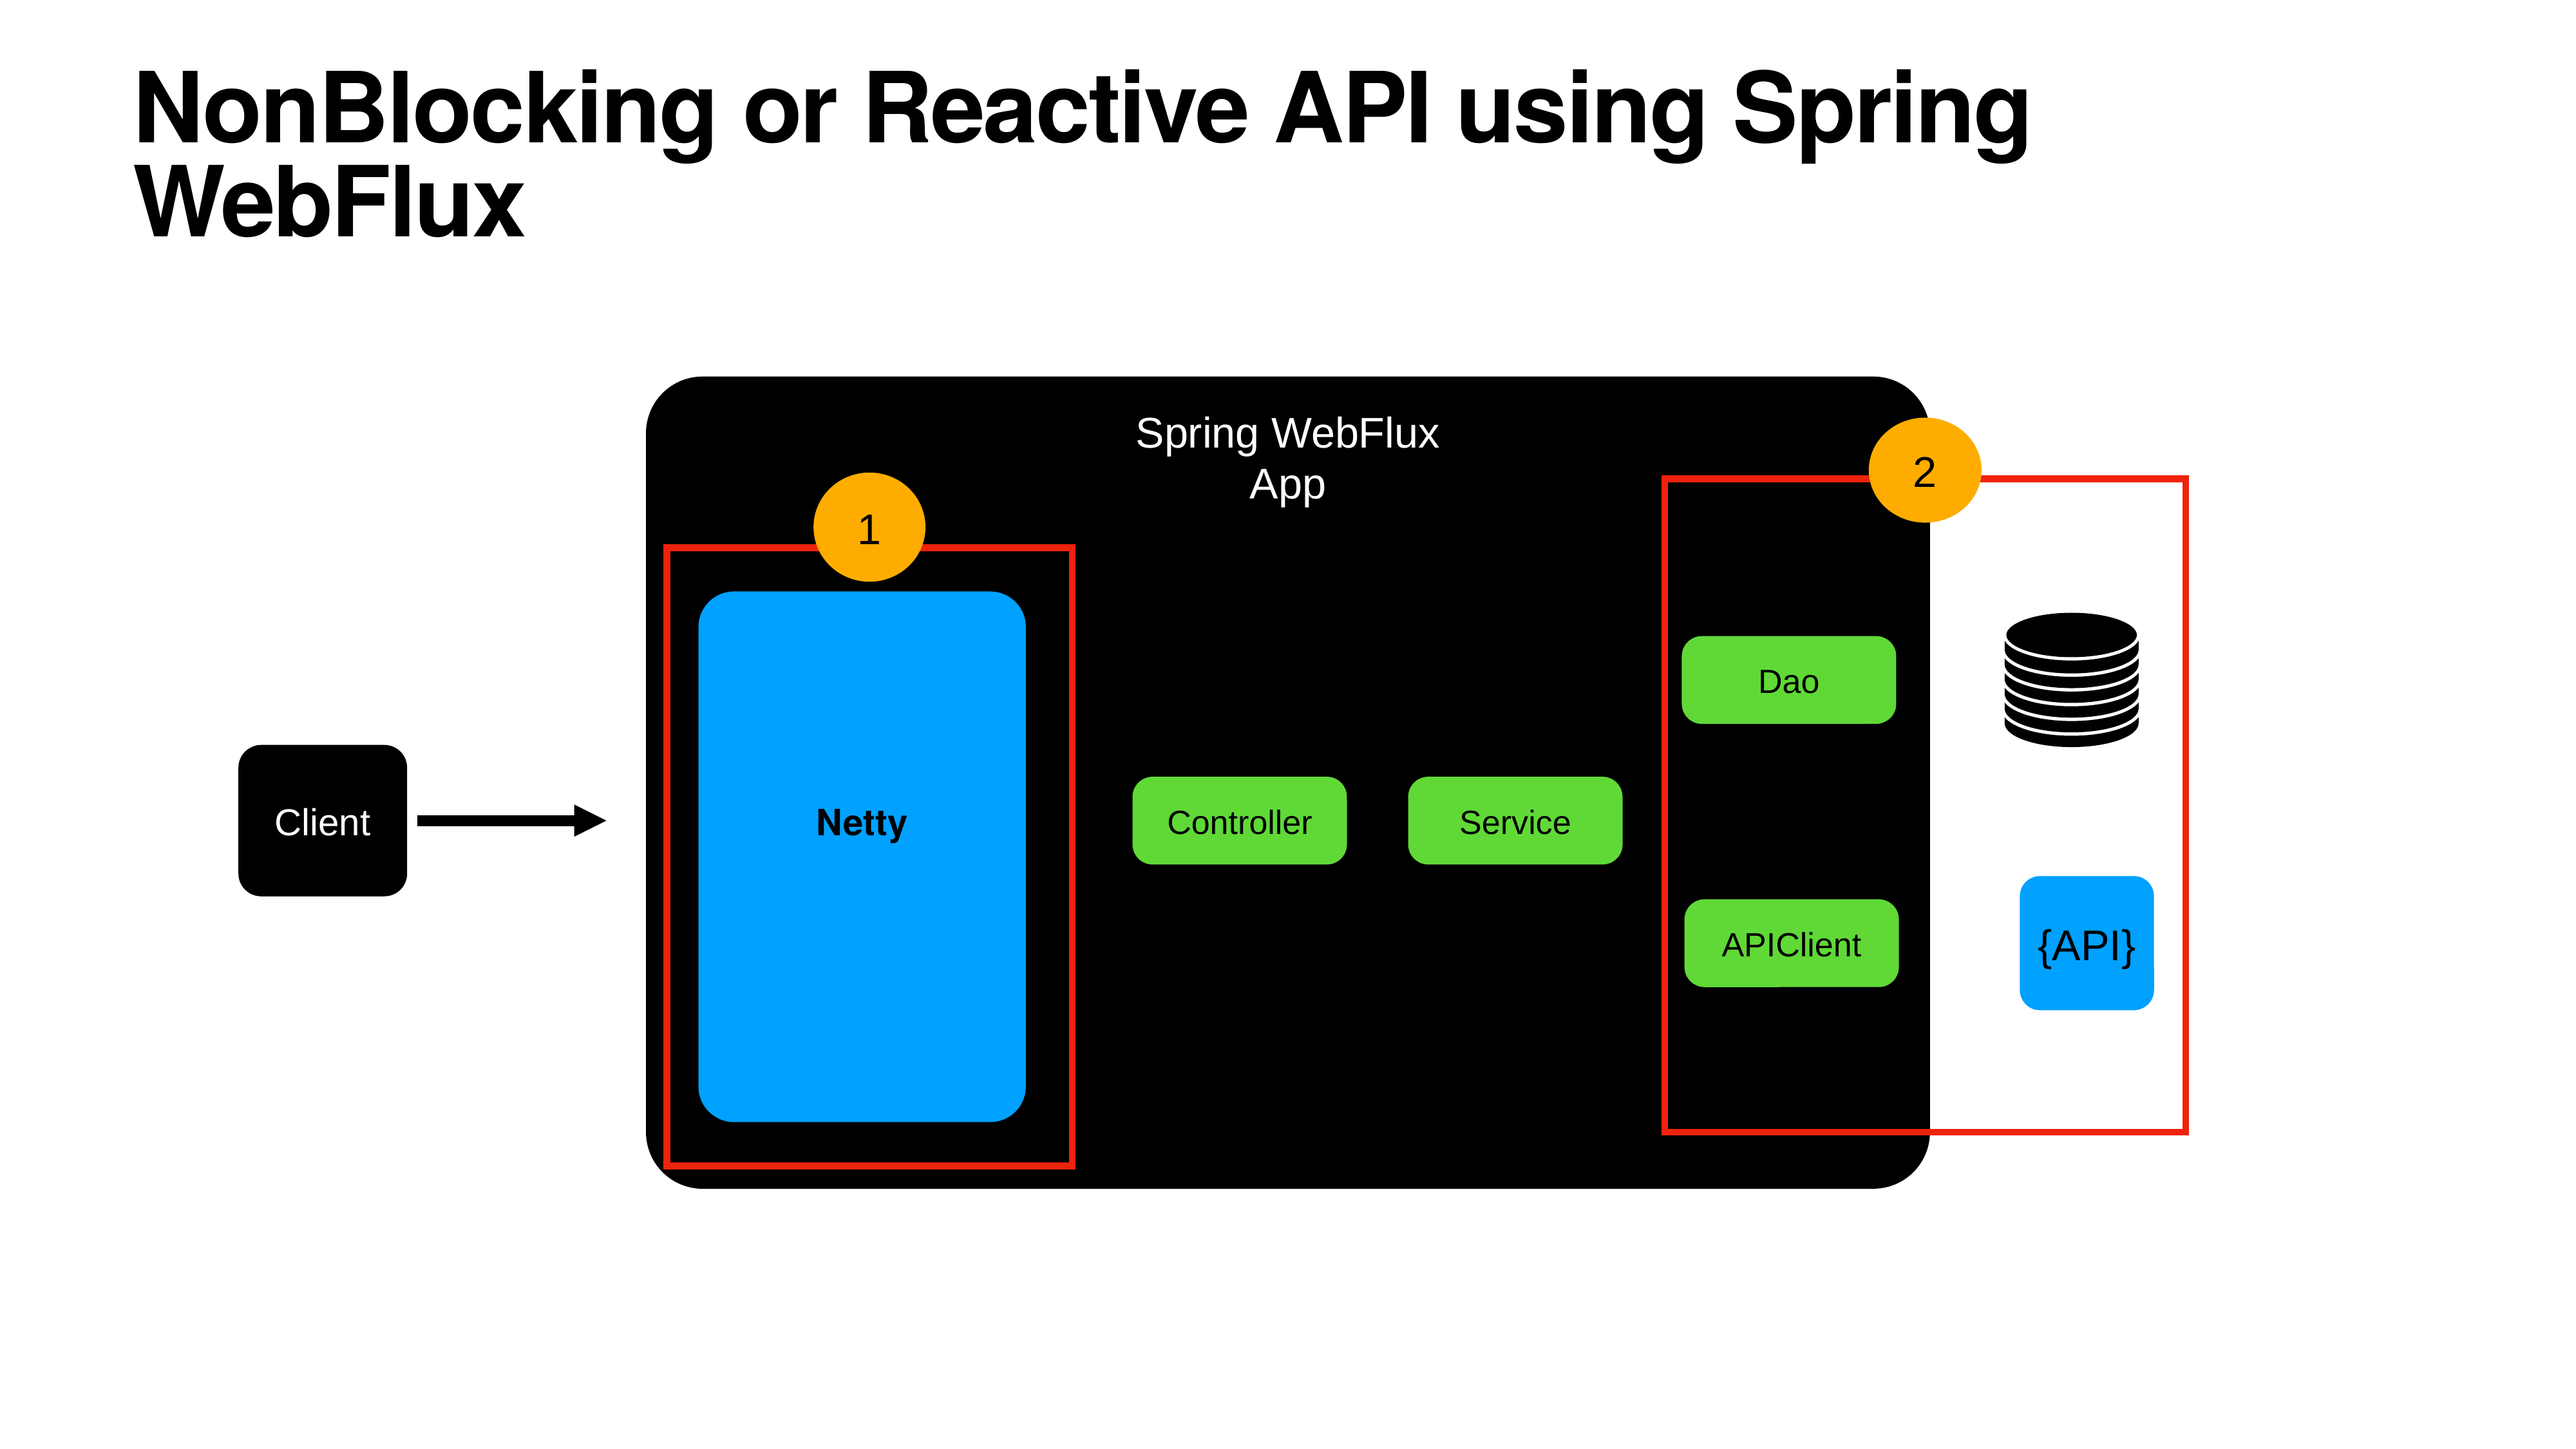

# NonBlocking or Reactive API using Spring WebFlux

Spring WebFlux
App
2

1

Netty

Dao
Client
Controller
Service

{API}
APIClient